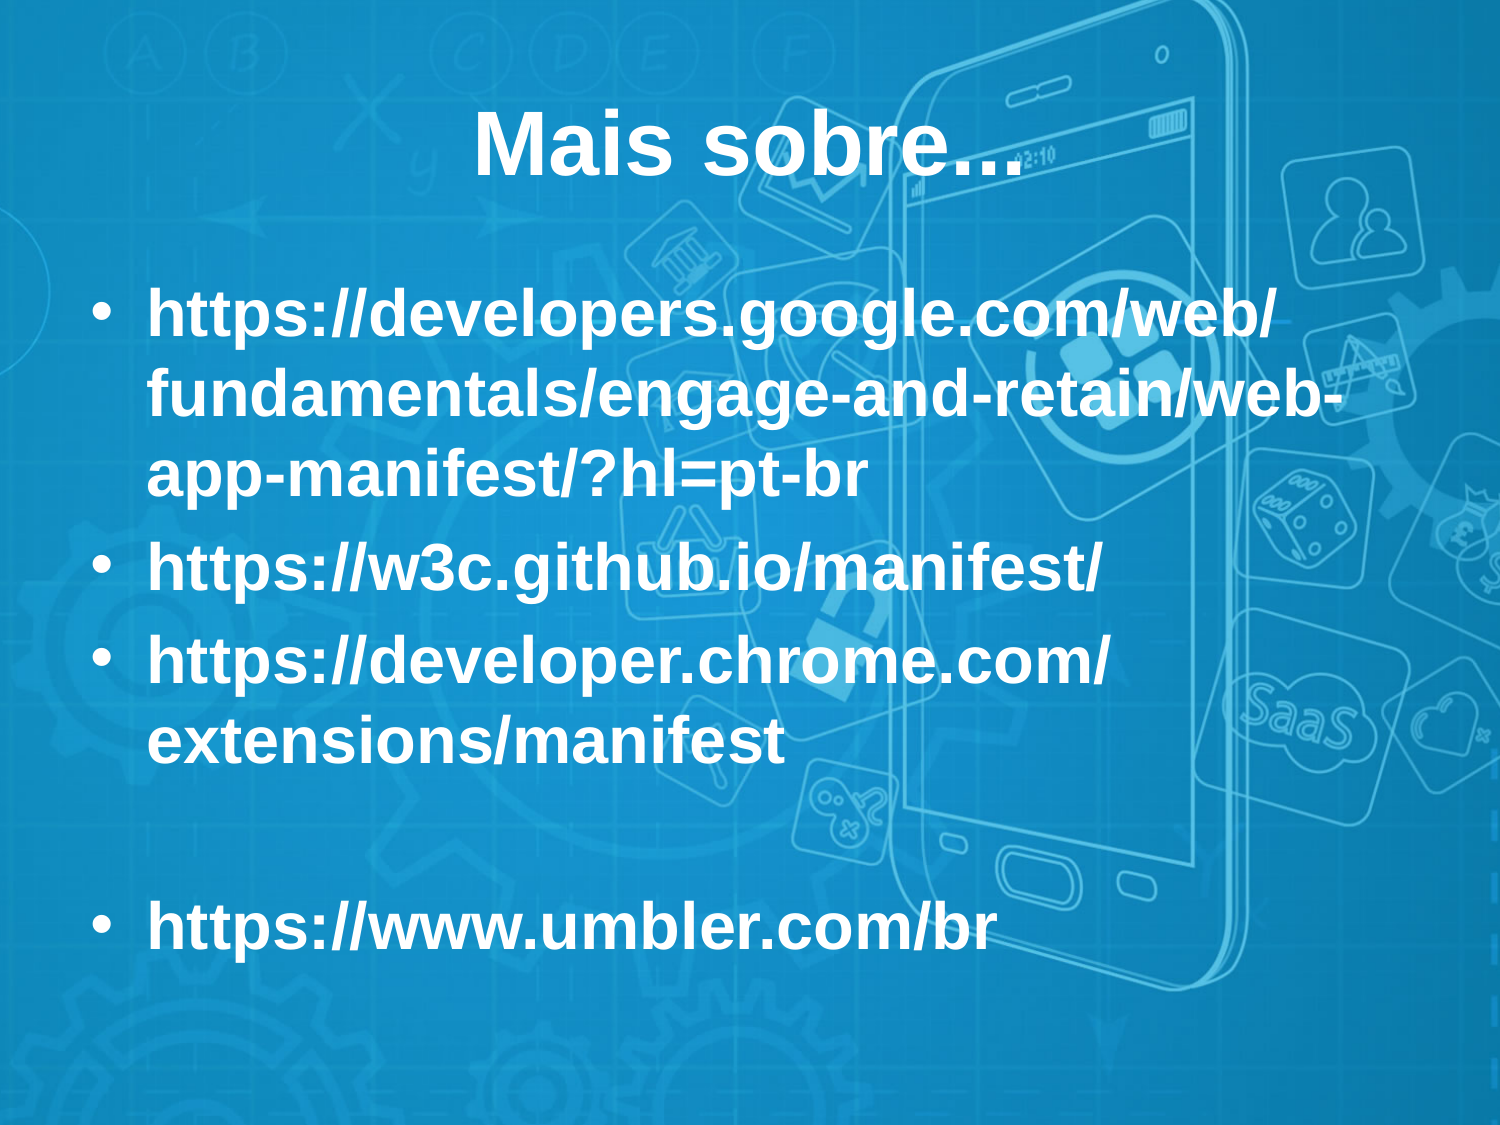

# Mais sobre...
https://developers.google.com/web/fundamentals/engage-and-retain/web-app-manifest/?hl=pt-br
https://w3c.github.io/manifest/
https://developer.chrome.com/extensions/manifest

https://www.umbler.com/br